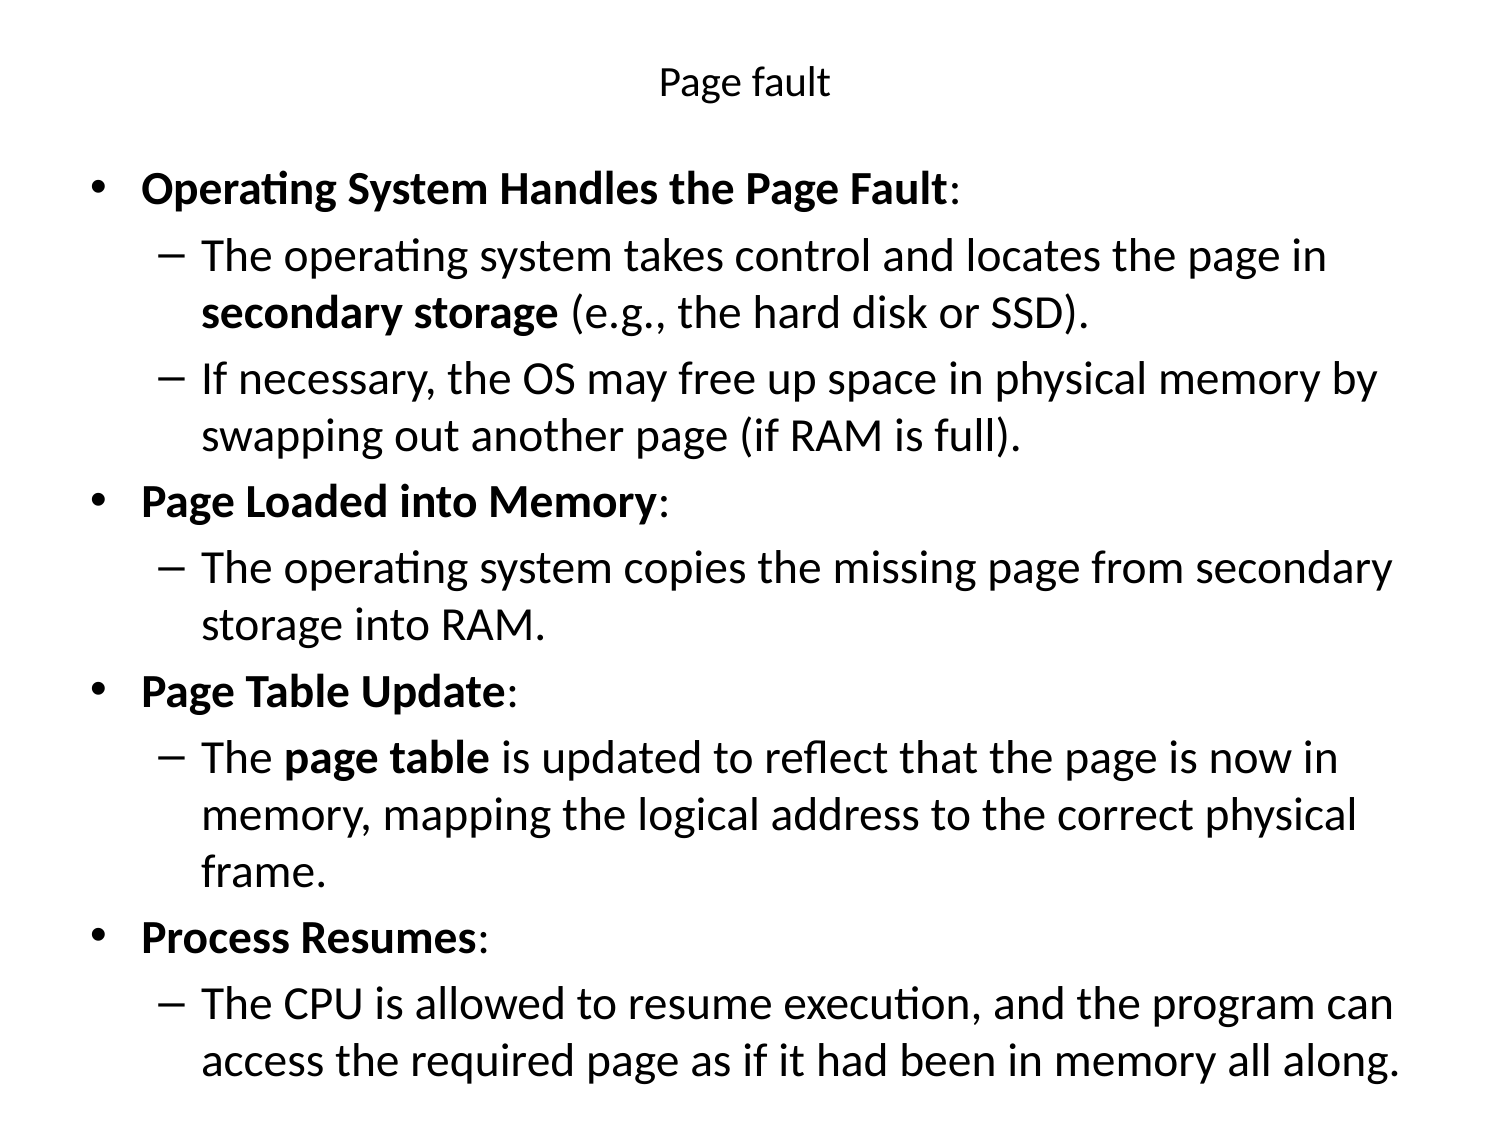

# Page fault
Operating System Handles the Page Fault:
The operating system takes control and locates the page in secondary storage (e.g., the hard disk or SSD).
If necessary, the OS may free up space in physical memory by swapping out another page (if RAM is full).
Page Loaded into Memory:
The operating system copies the missing page from secondary storage into RAM.
Page Table Update:
The page table is updated to reflect that the page is now in memory, mapping the logical address to the correct physical frame.
Process Resumes:
The CPU is allowed to resume execution, and the program can access the required page as if it had been in memory all along.